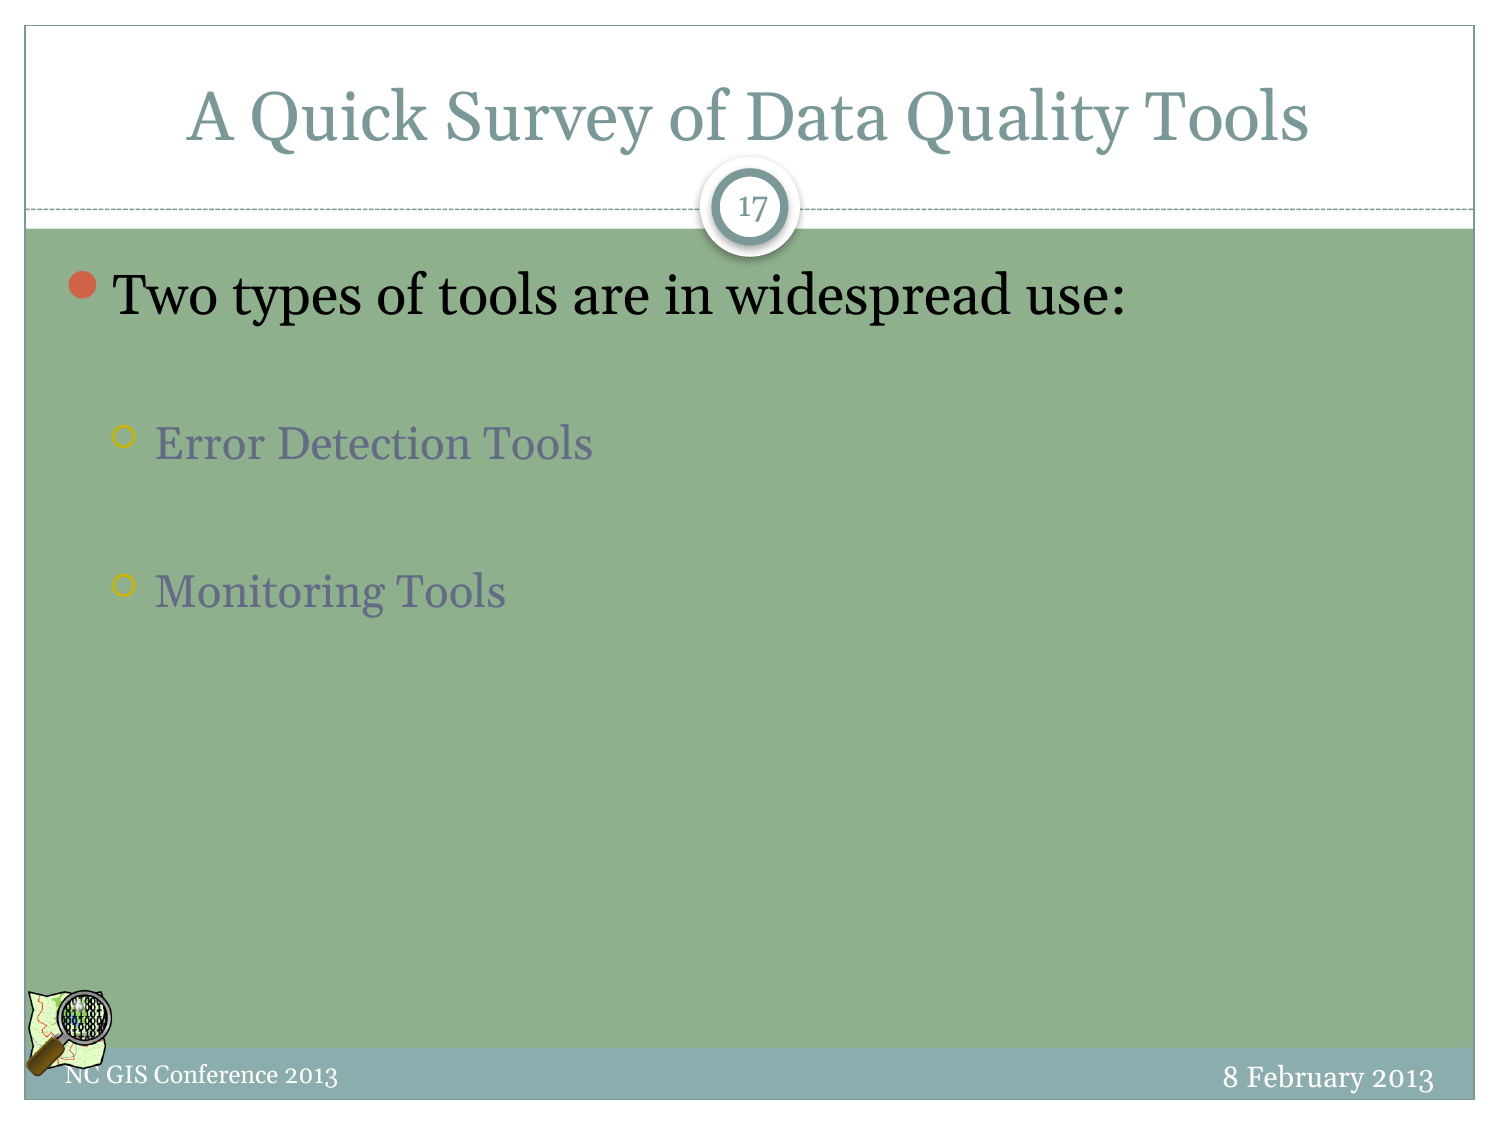

# A Quick Survey of Data Quality Tools
17
Two types of tools are in widespread use:

Error Detection Tools

Monitoring Tools
8 February 2013
NC GIS Conference 2013